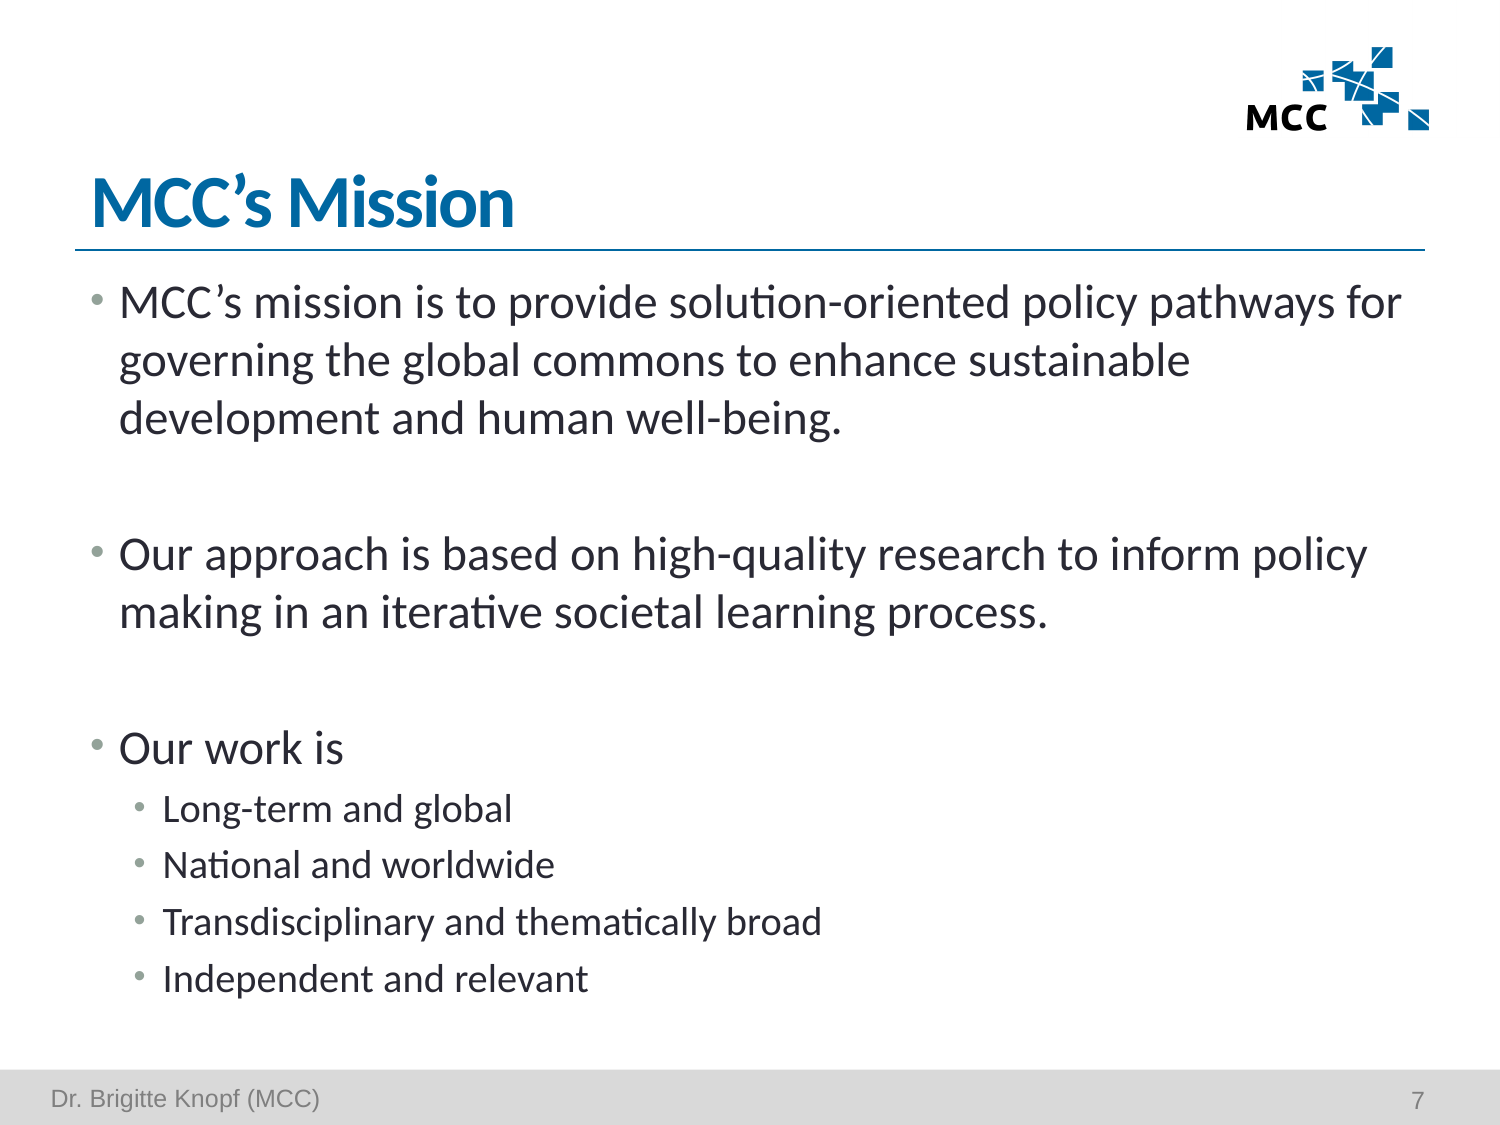

# MCC’s Mission
MCC’s mission is to provide solution-oriented policy pathways for governing the global commons to enhance sustainable development and human well-being.

Our approach is based on high-quality research to inform policy making in an iterative societal learning process.

Our work is
Long-term and global
National and worldwide
Transdisciplinary and thematically broad
Independent and relevant

7